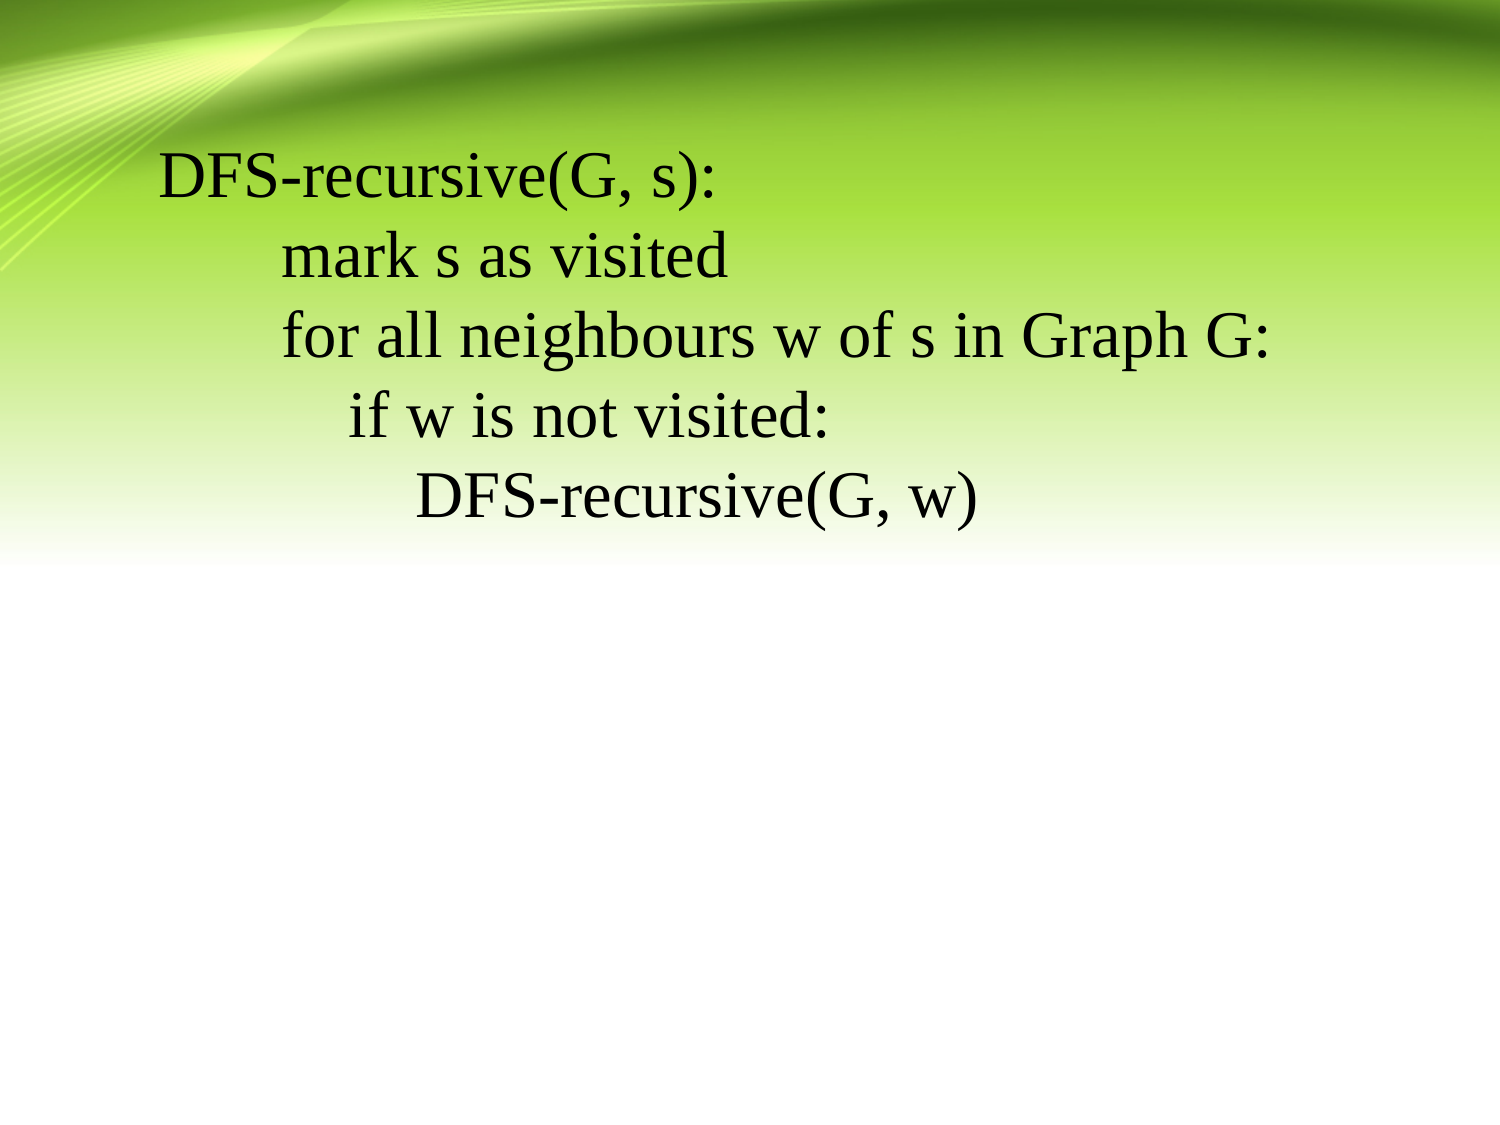

DFS-recursive(G, s):
        mark s as visited
        for all neighbours w of s in Graph G:
            if w is not visited:
                DFS-recursive(G, w)